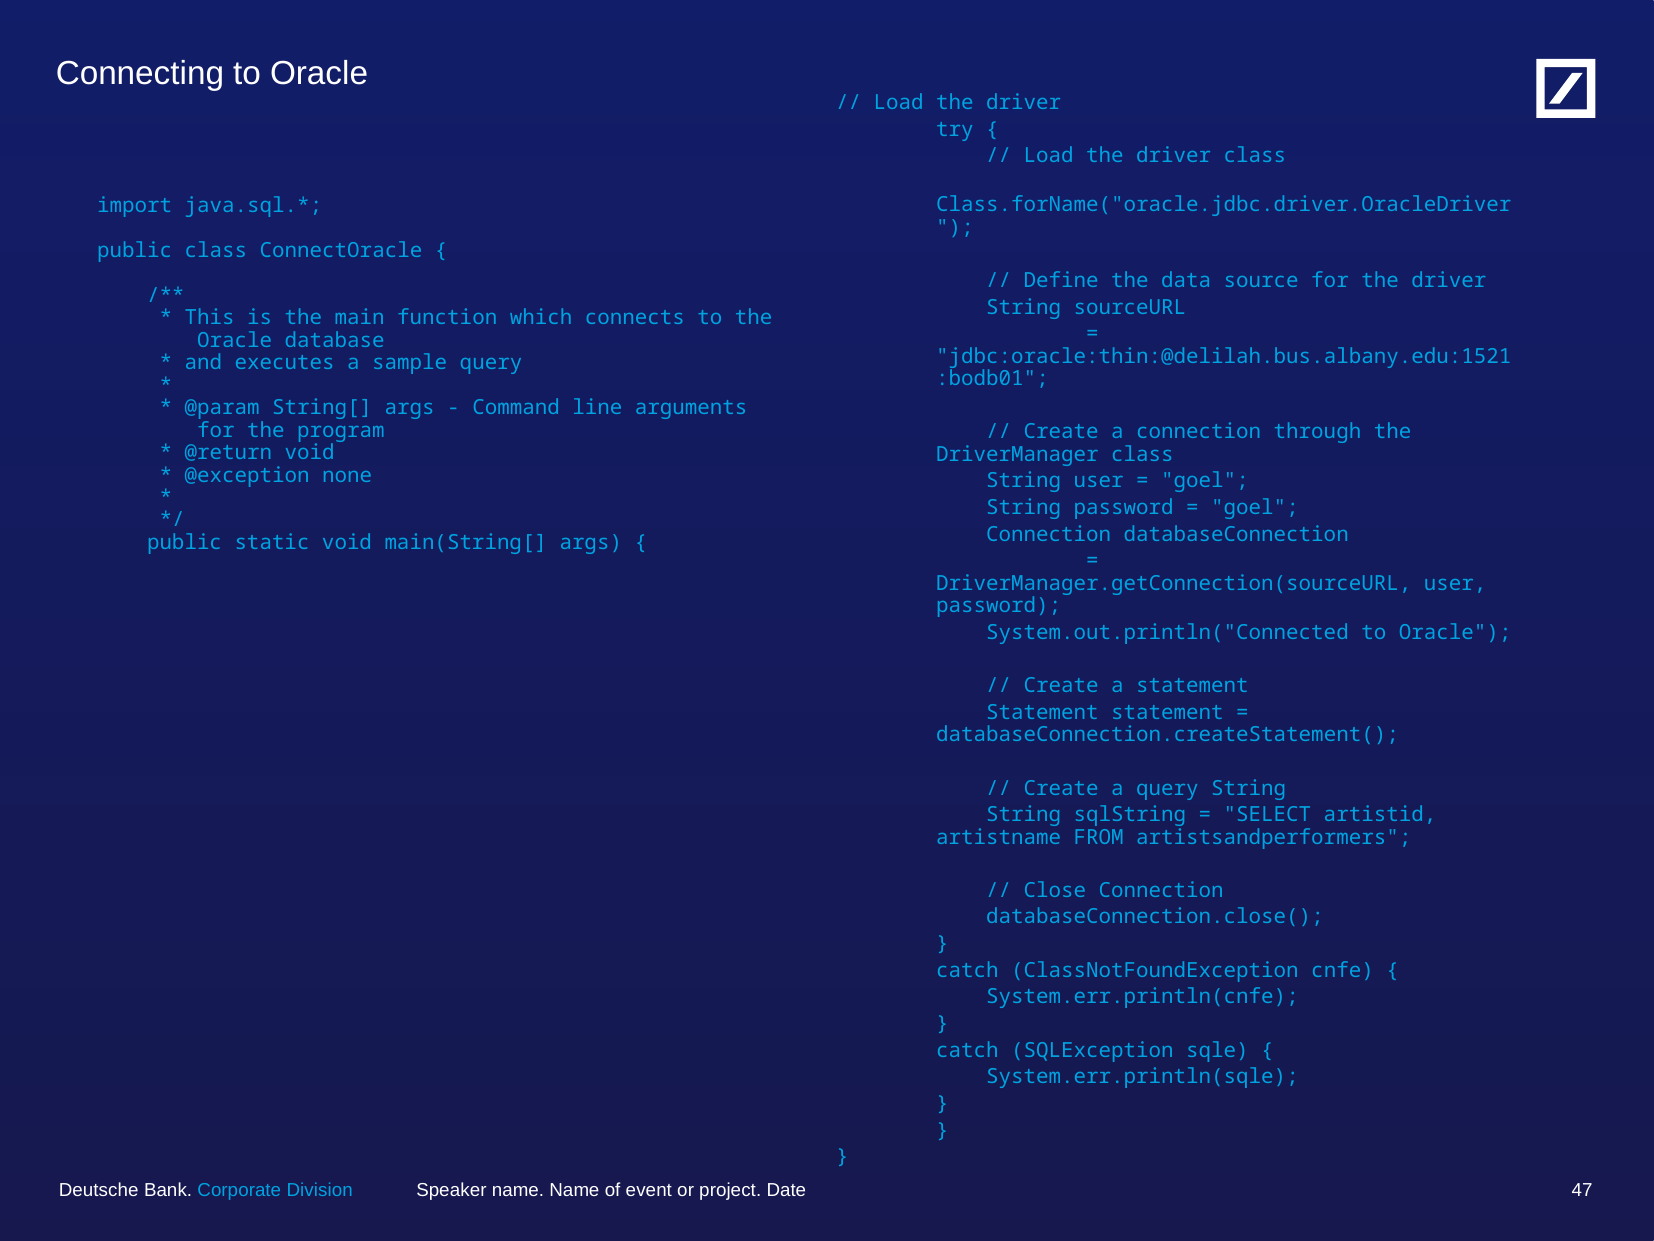

# Connecting to Oracle
// Load the driver
	try {
	    // Load the driver class
	    Class.forName("oracle.jdbc.driver.OracleDriver");

	    // Define the data source for the driver
	    String sourceURL
		= "jdbc:oracle:thin:@delilah.bus.albany.edu:1521:bodb01";

	    // Create a connection through the DriverManager class
	    String user = "goel";
	    String password = "goel";
	    Connection databaseConnection
		= DriverManager.getConnection(sourceURL, user, password);
	    System.out.println("Connected to Oracle");

	    // Create a statement
	    Statement statement = databaseConnection.createStatement();

	    // Create a query String
	    String sqlString = "SELECT artistid, artistname FROM artistsandperformers";

	    // Close Connection
	    databaseConnection.close();
	}
	catch (ClassNotFoundException cnfe) {
	    System.err.println(cnfe);
	}
	catch (SQLException sqle) {
	    System.err.println(sqle);
	}
        }
}

import java.sql.*;

public class ConnectOracle {

    /**
     * This is the main function which connects to the Oracle database
     * and executes a sample query
     *
     * @param String[] args - Command line arguments for the program
     * @return void
     * @exception none
     *
     */
    public static void main(String[] args) {

Speaker name. Name of event or project. Date
47